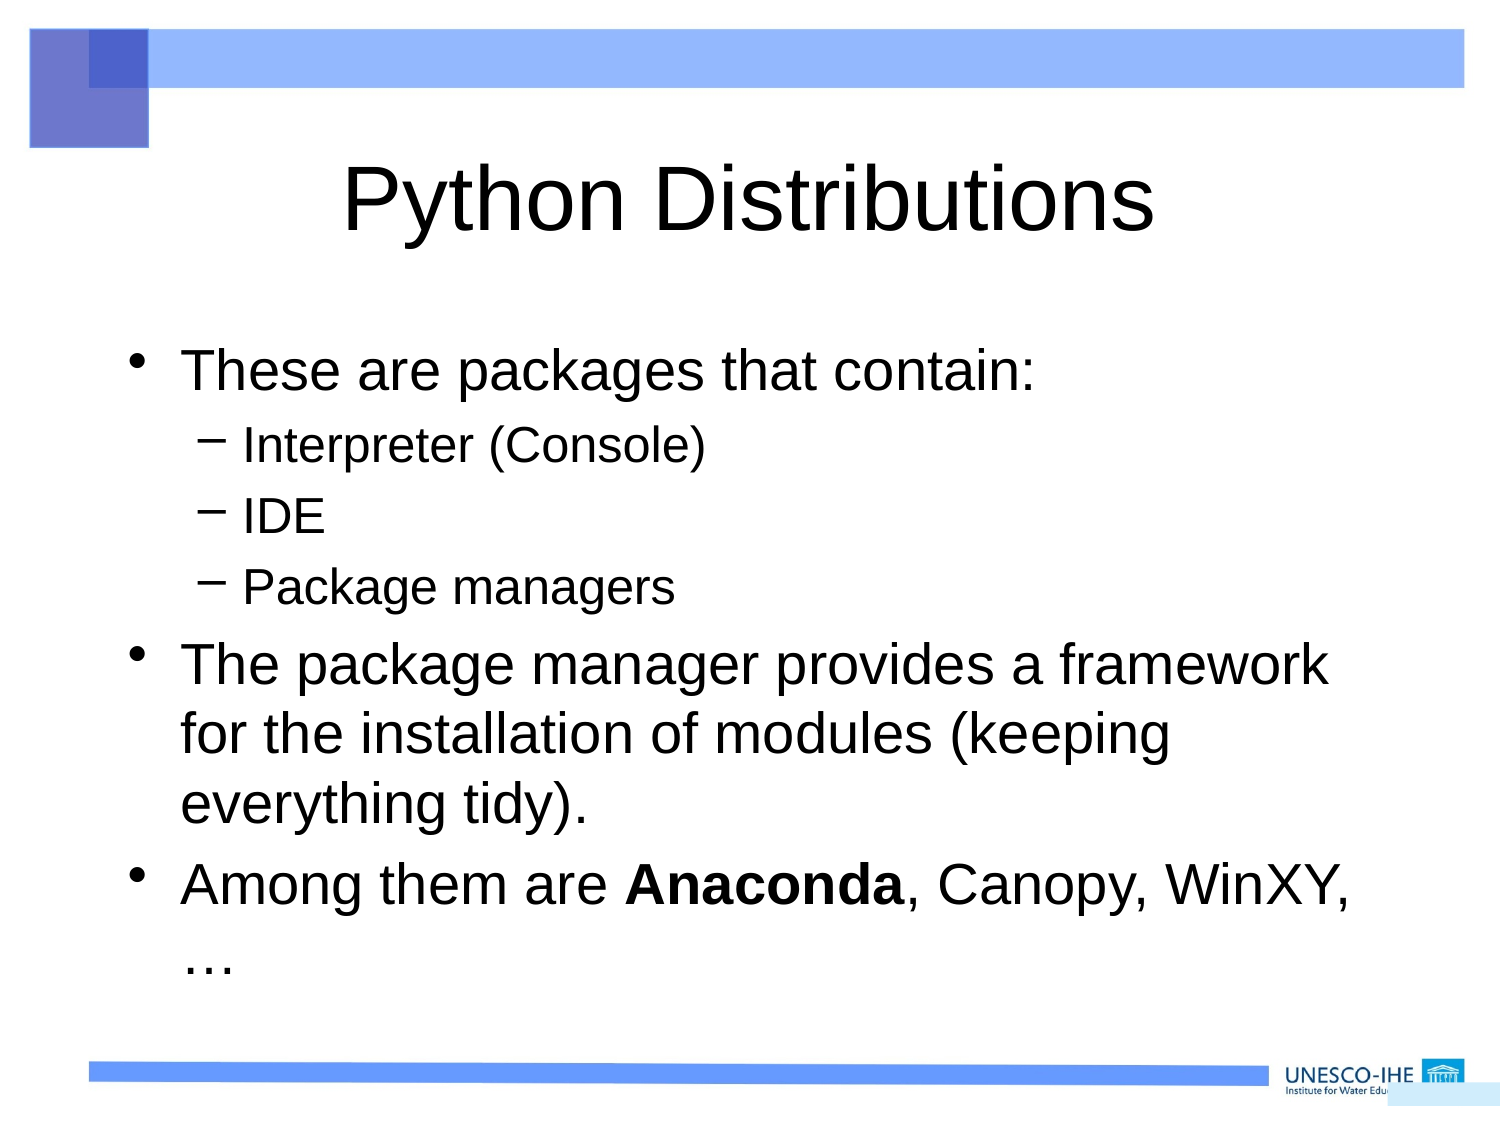

# Python Distributions
These are packages that contain:
Interpreter (Console)
IDE
Package managers
The package manager provides a framework for the installation of modules (keeping everything tidy).
Among them are Anaconda, Canopy, WinXY, …